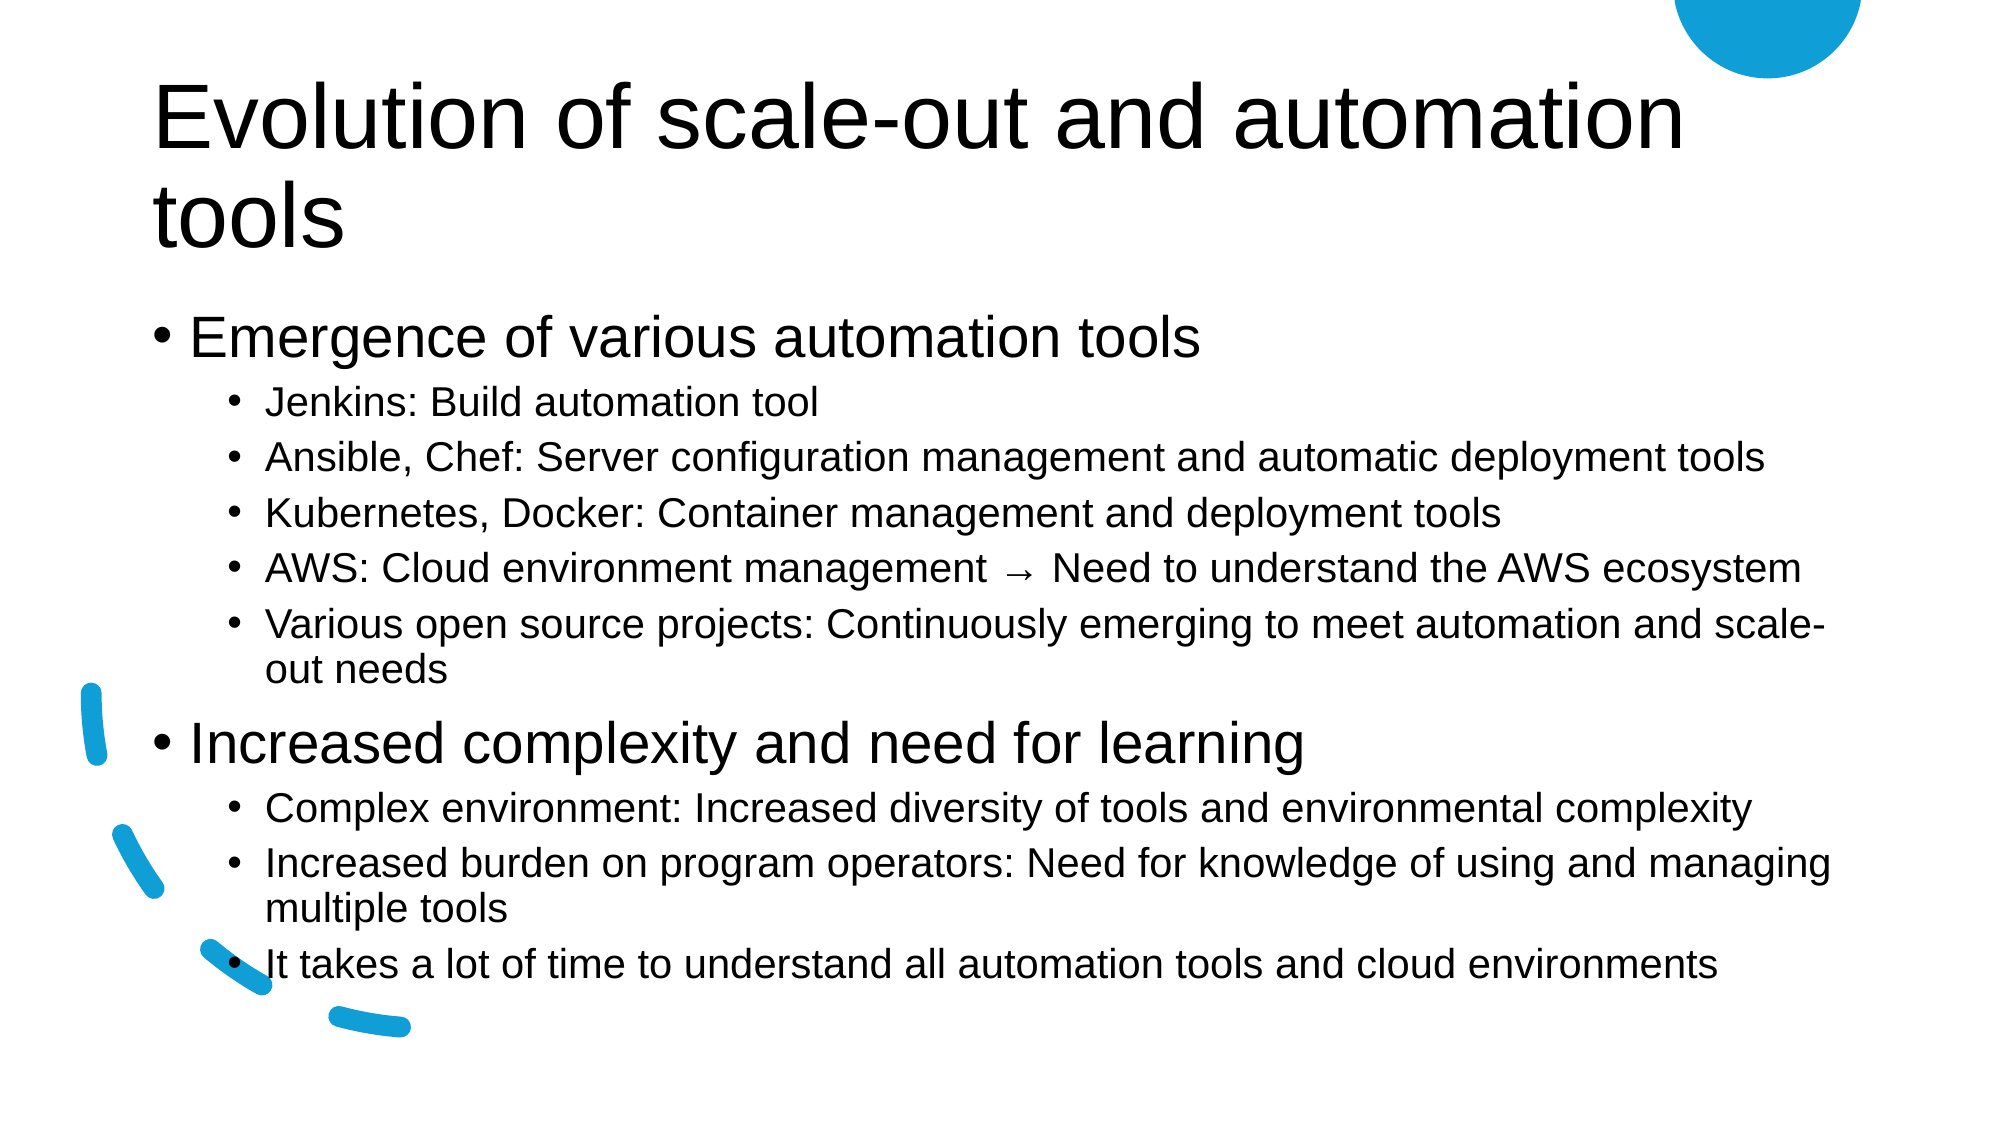

# Evolution of scale-out and automation tools
Emergence of various automation tools
Jenkins: Build automation tool
Ansible, Chef: Server configuration management and automatic deployment tools
Kubernetes, Docker: Container management and deployment tools
AWS: Cloud environment management → Need to understand the AWS ecosystem
Various open source projects: Continuously emerging to meet automation and scale-out needs
Increased complexity and need for learning
Complex environment: Increased diversity of tools and environmental complexity
Increased burden on program operators: Need for knowledge of using and managing multiple tools
It takes a lot of time to understand all automation tools and cloud environments